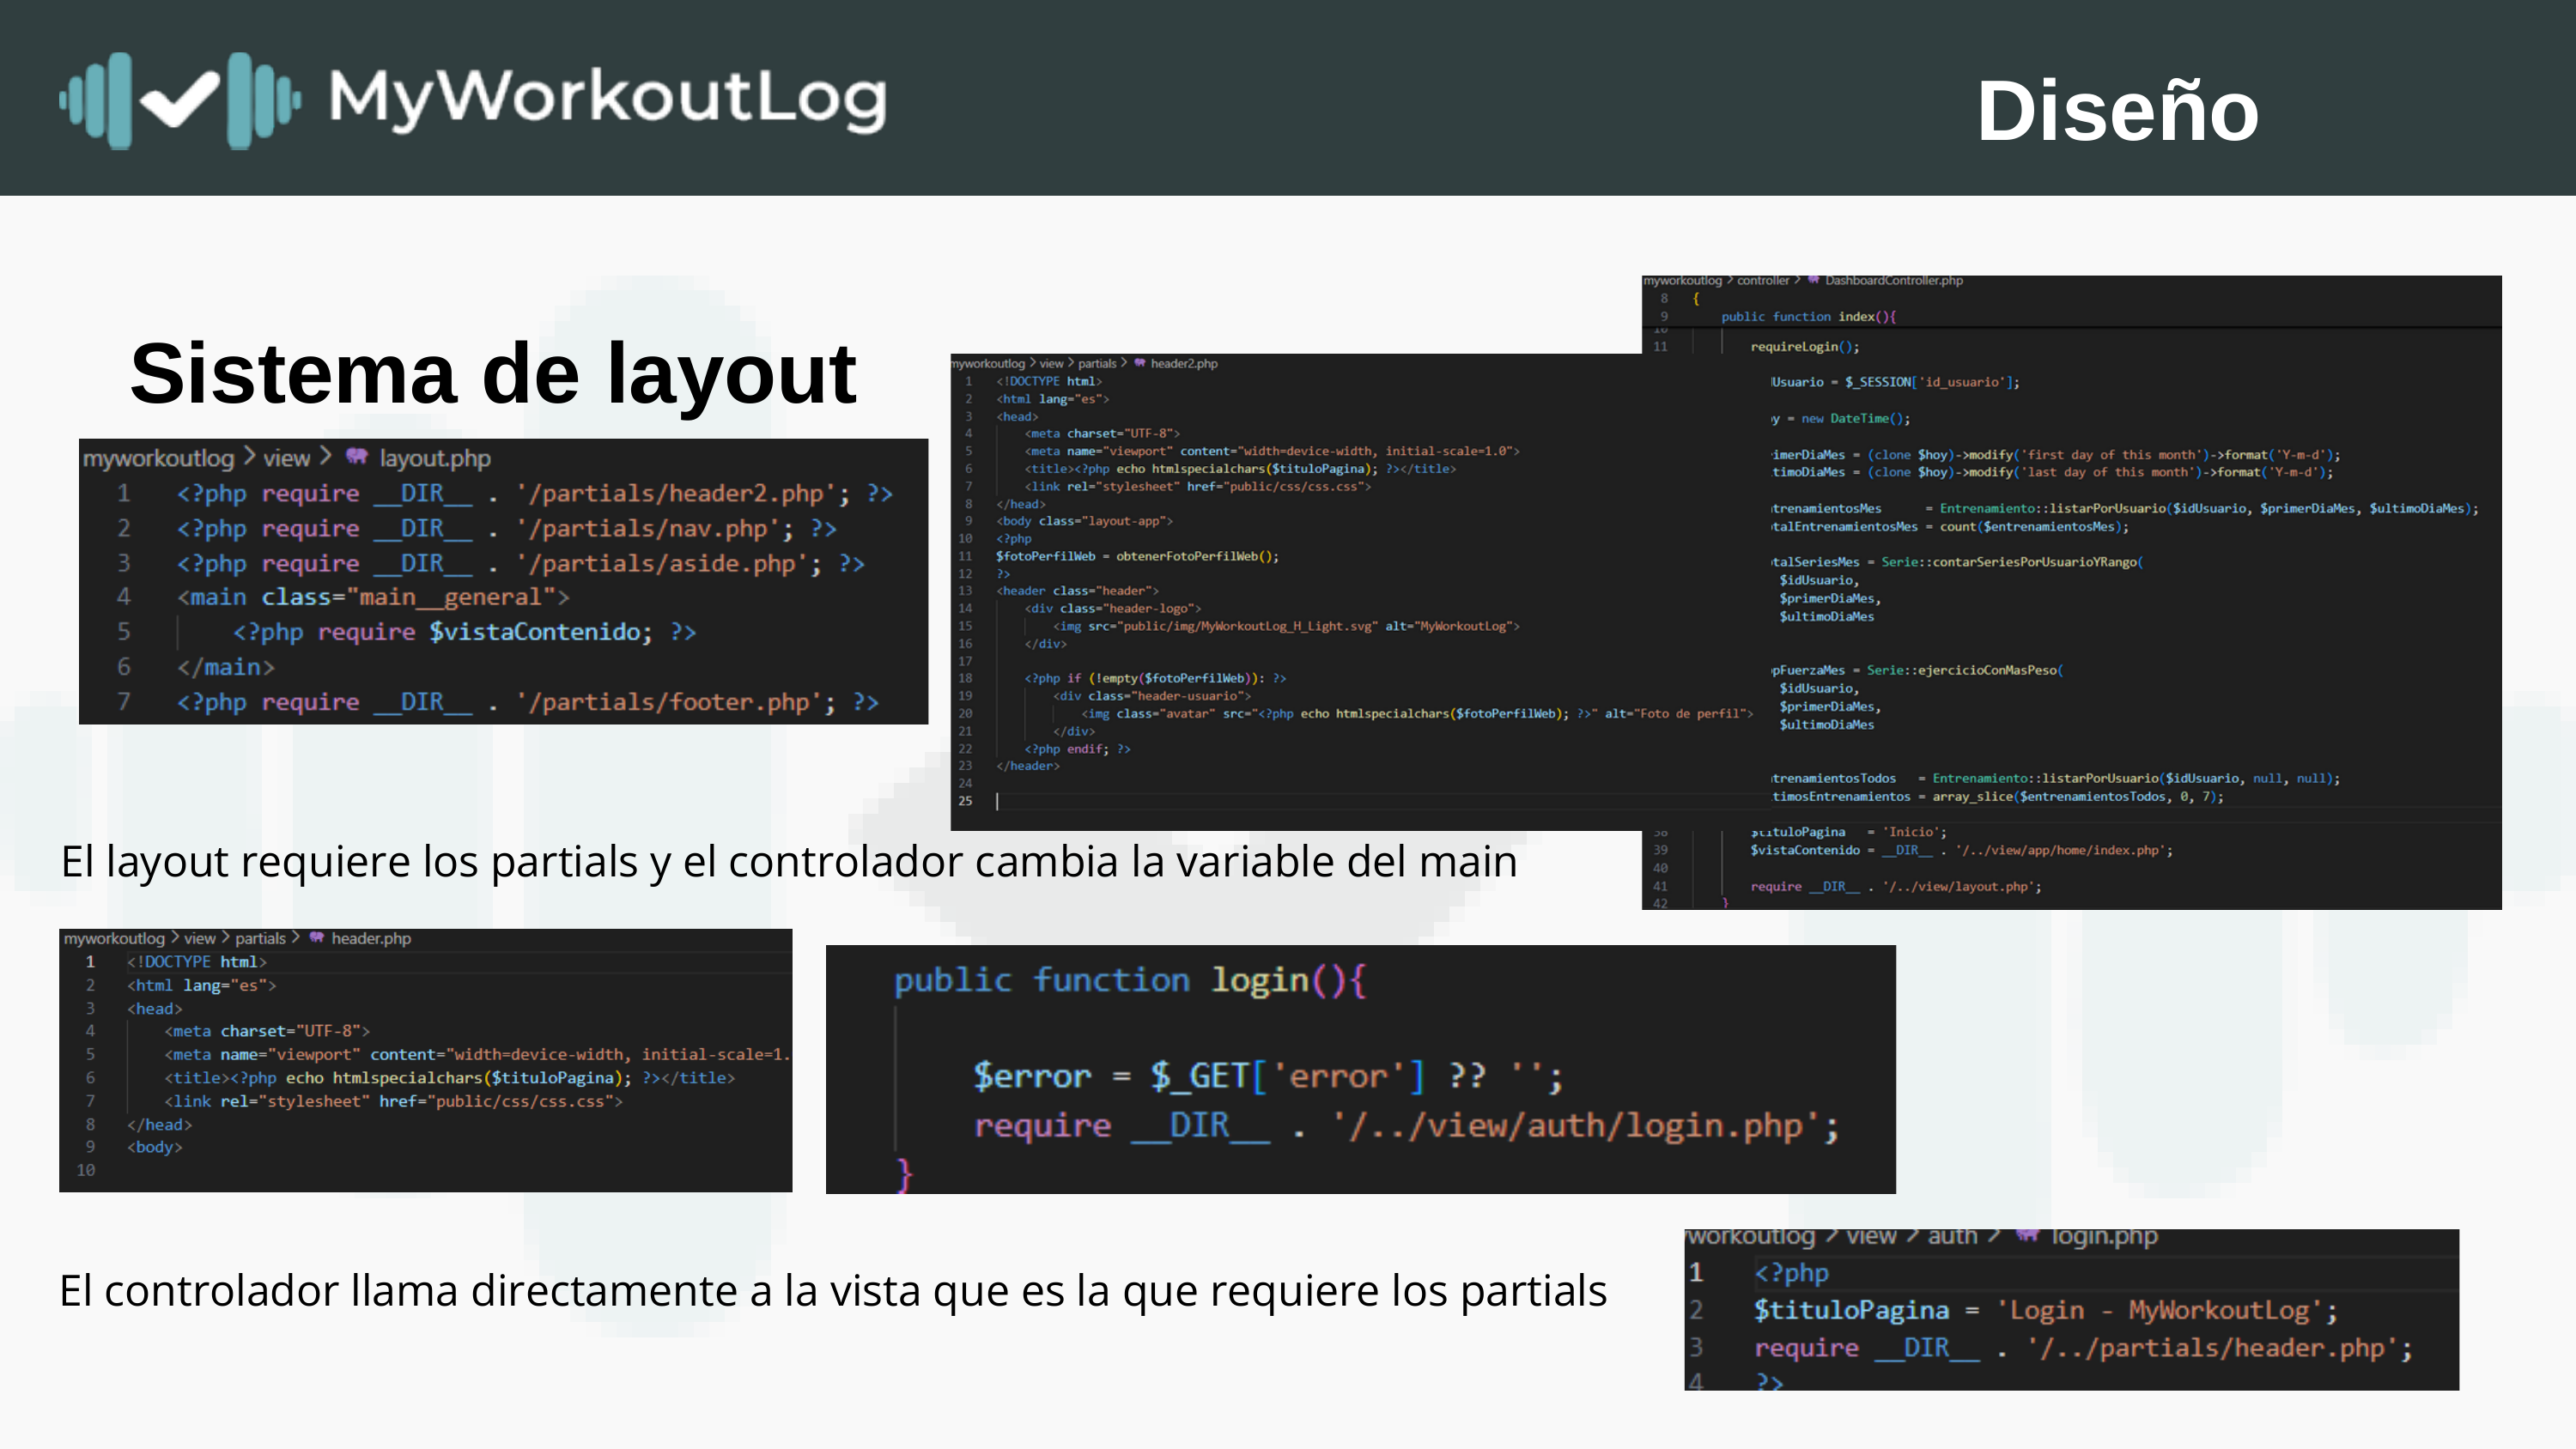

Diseño

Sistema de layout

El layout requiere los partials y el controlador cambia la variable del main

El controlador llama directamente a la vista que es la que requiere los partials